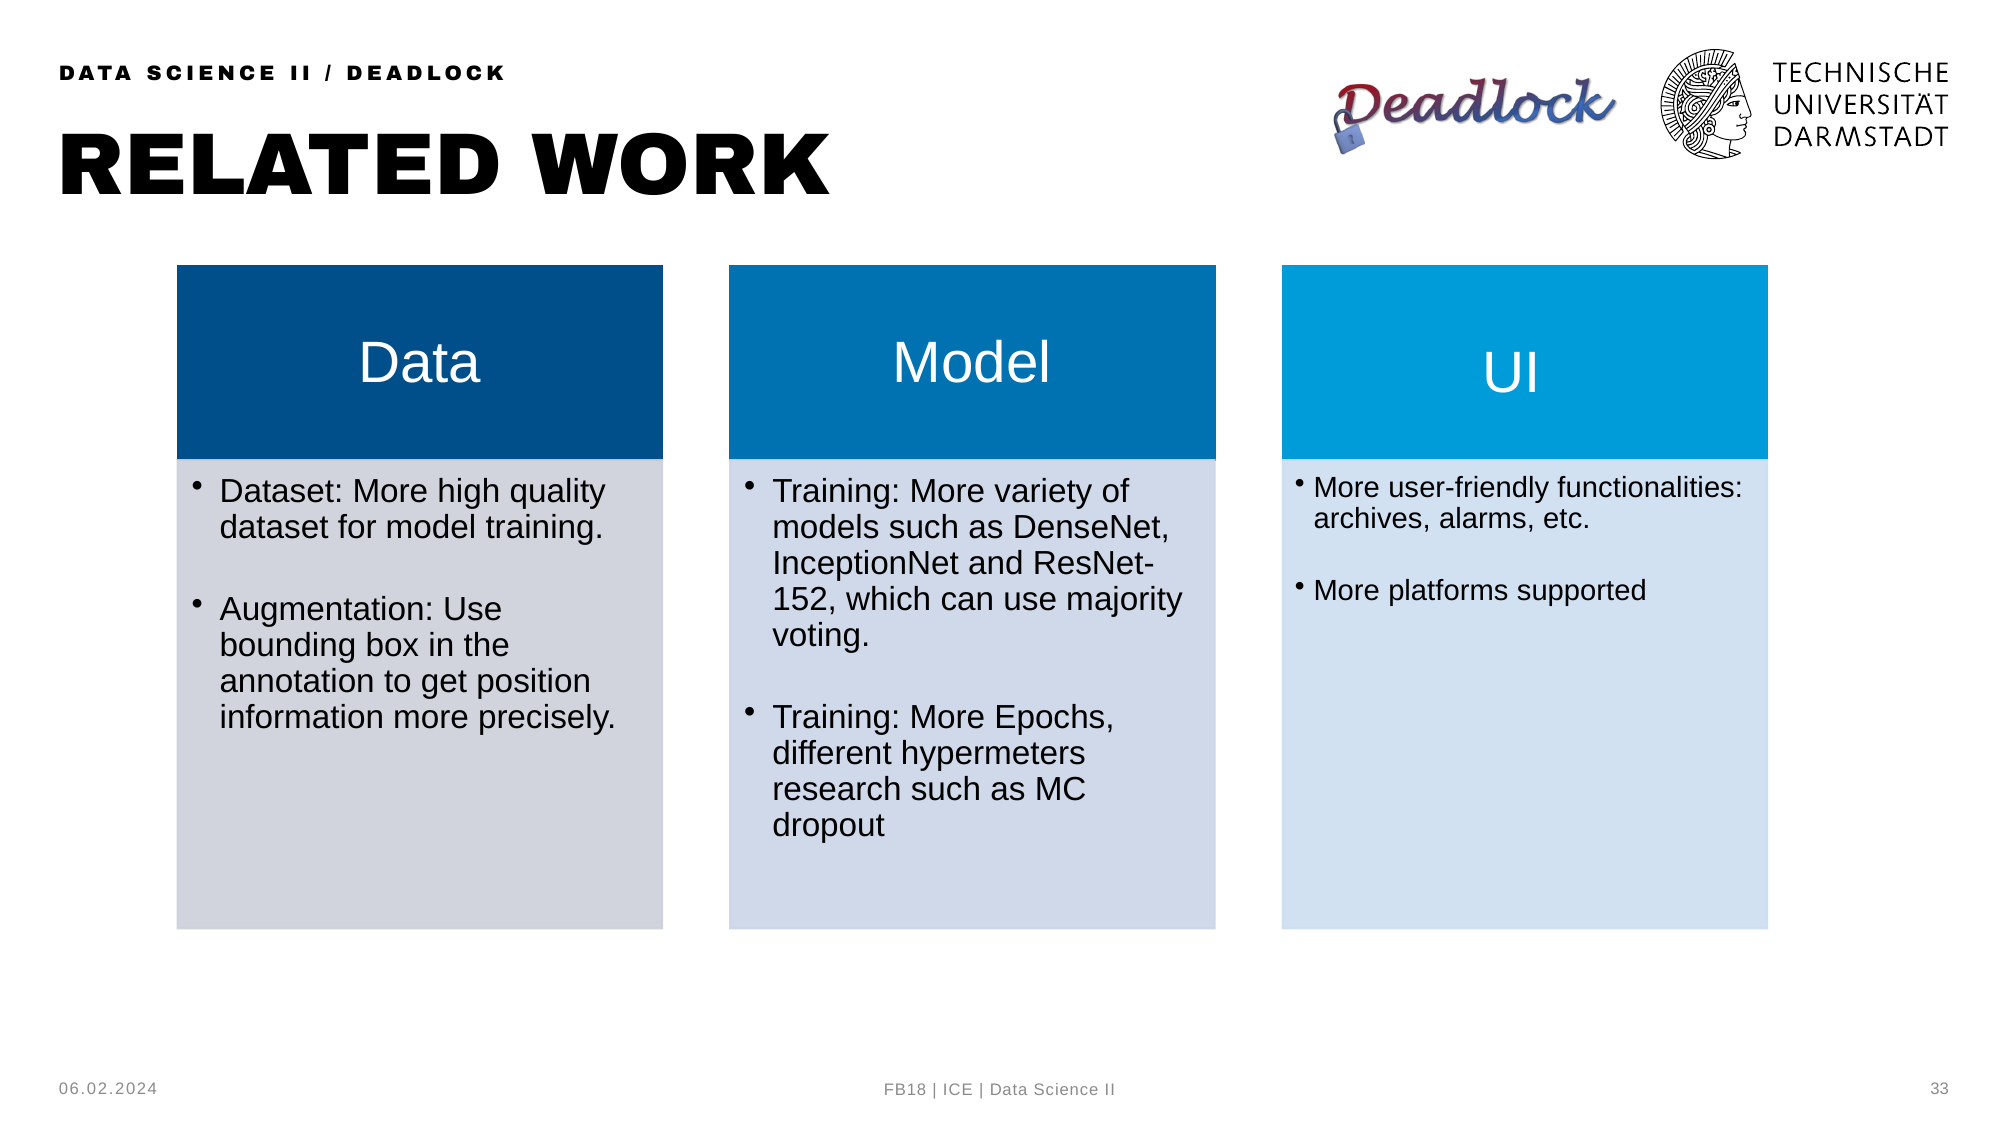

# RELATED WORK
Data Science II / Deadlock

Data
Dataset: More high quality dataset for model training.

Augmentation: Use bounding box in the annotation to get position information more precisely.
Model
Training: More variety of models such as DenseNet, InceptionNet and ResNet-152, which can use majority voting.

Training: More Epochs, different hypermeters research such as MC dropout
UI
More user-friendly functionalities: archives, alarms, etc.

More platforms supported
06.02.2024
33